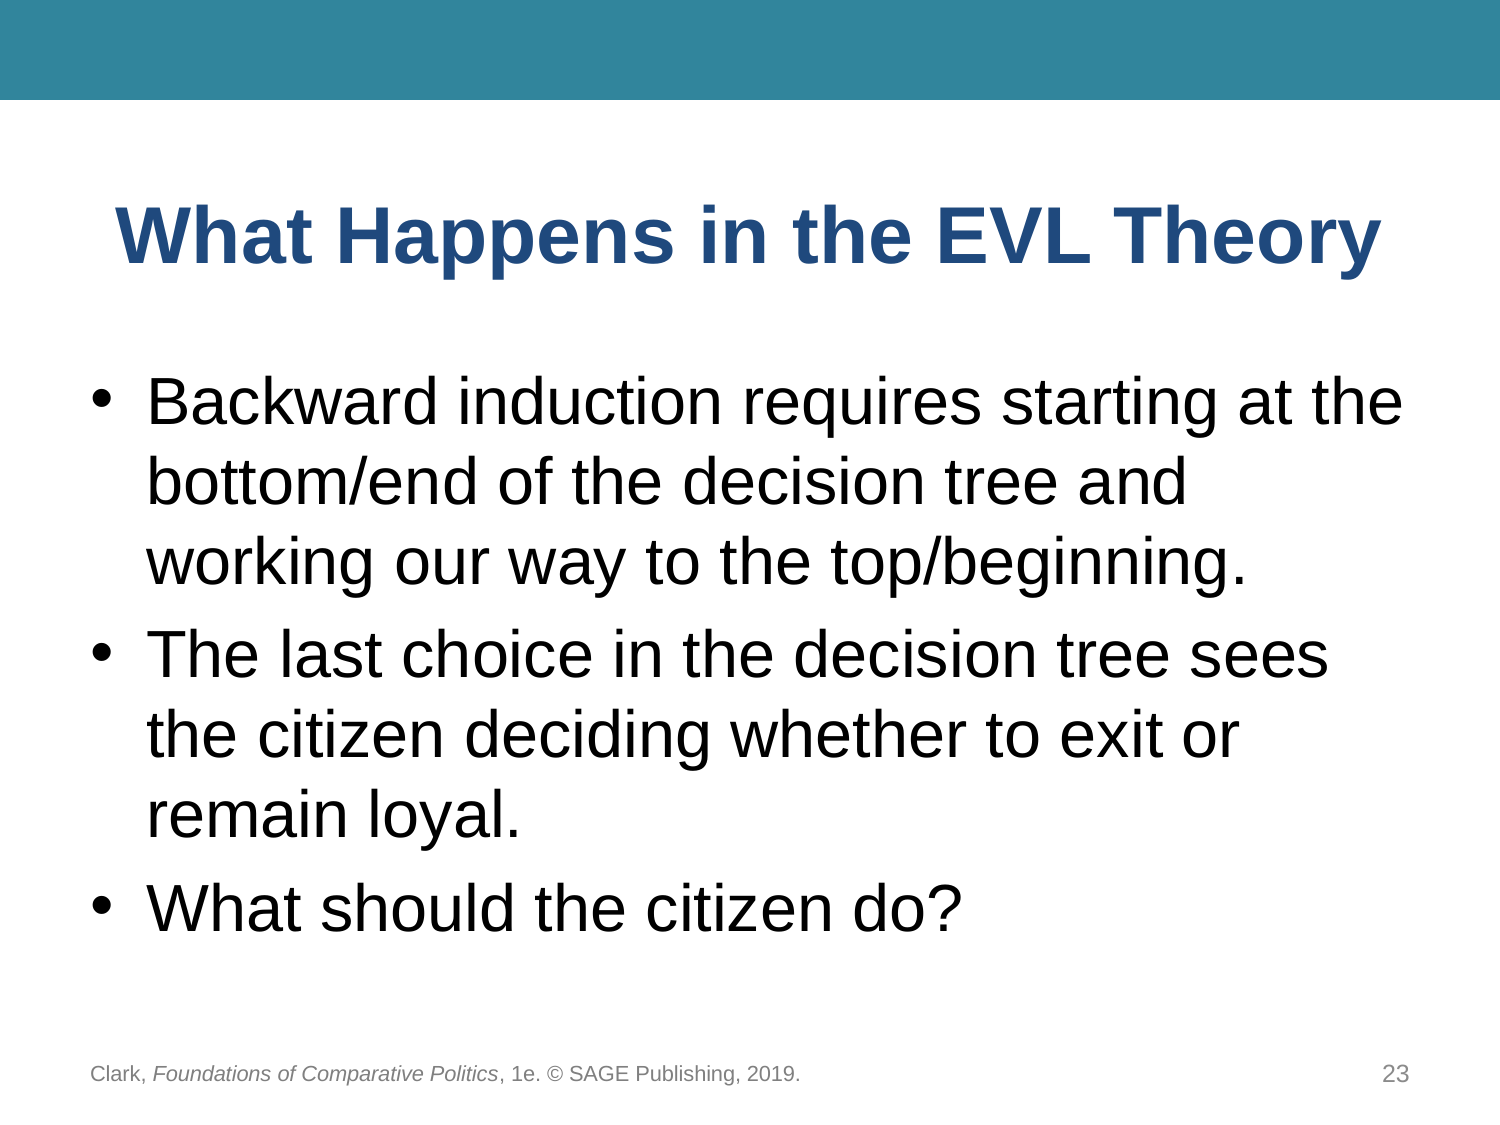

# What Happens in the EVL Theory
Backward induction requires starting at the bottom/end of the decision tree and working our way to the top/beginning.
The last choice in the decision tree sees the citizen deciding whether to exit or remain loyal.
What should the citizen do?
Clark, Foundations of Comparative Politics, 1e. © SAGE Publishing, 2019.
23